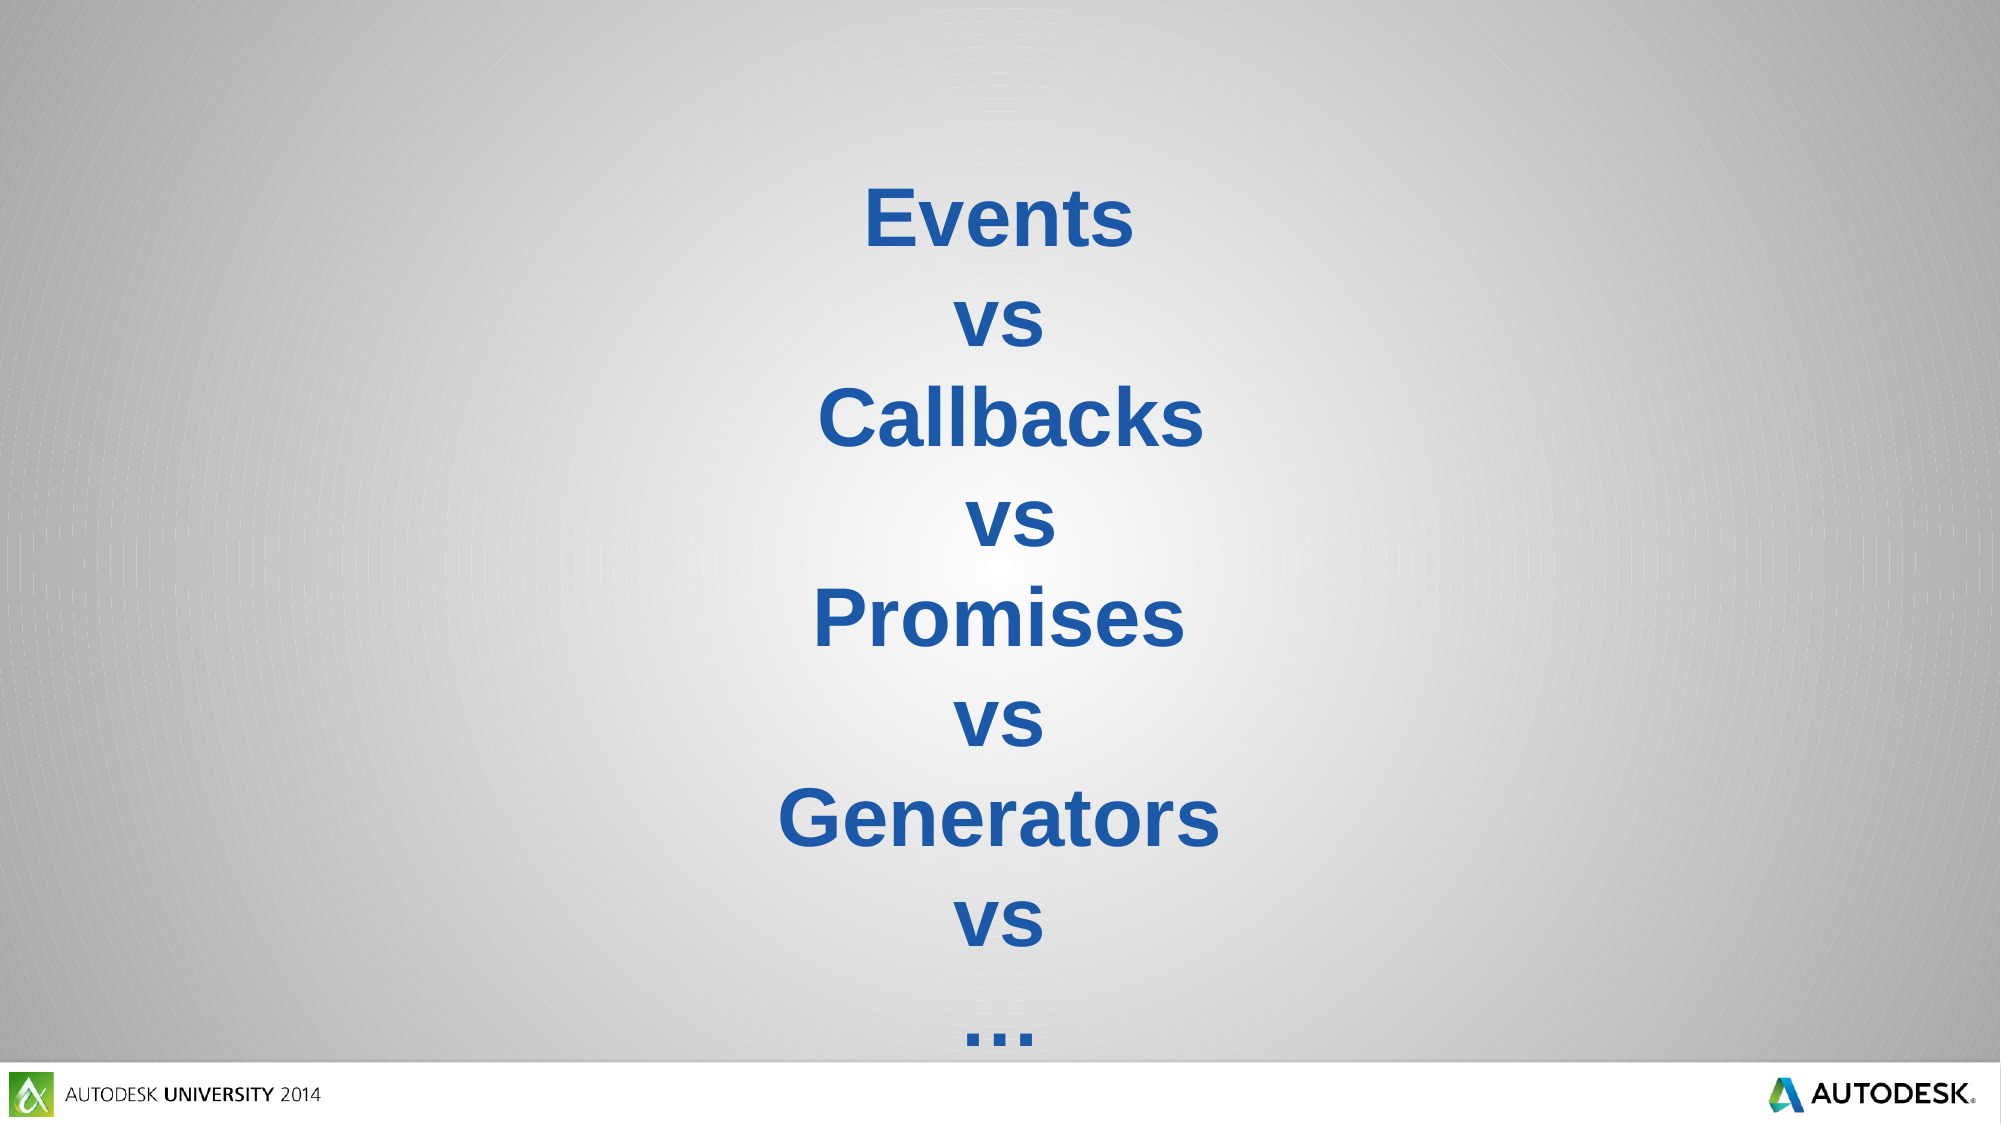

# Events vs Callbacks vs Promises vs Generators vs …